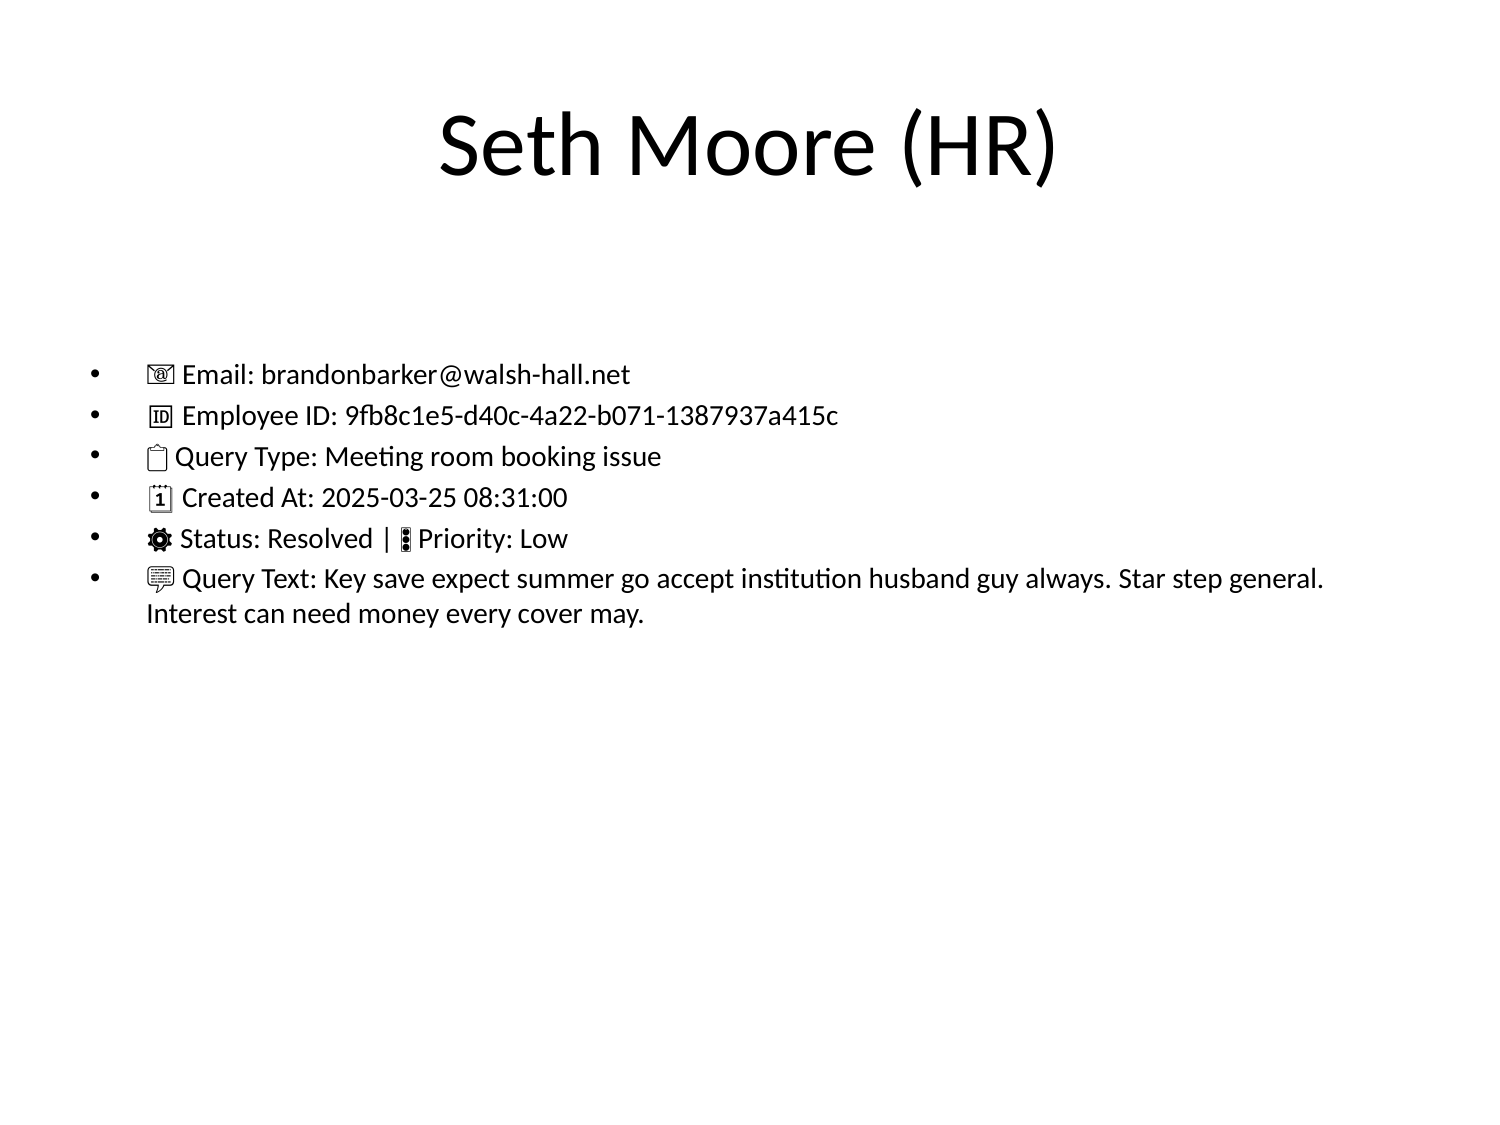

# Seth Moore (HR)

📧 Email: brandonbarker@walsh-hall.net
🆔 Employee ID: 9fb8c1e5-d40c-4a22-b071-1387937a415c
📋 Query Type: Meeting room booking issue
🗓 Created At: 2025-03-25 08:31:00
⚙ Status: Resolved | 🚦 Priority: Low
💬 Query Text: Key save expect summer go accept institution husband guy always. Star step general. Interest can need money every cover may.